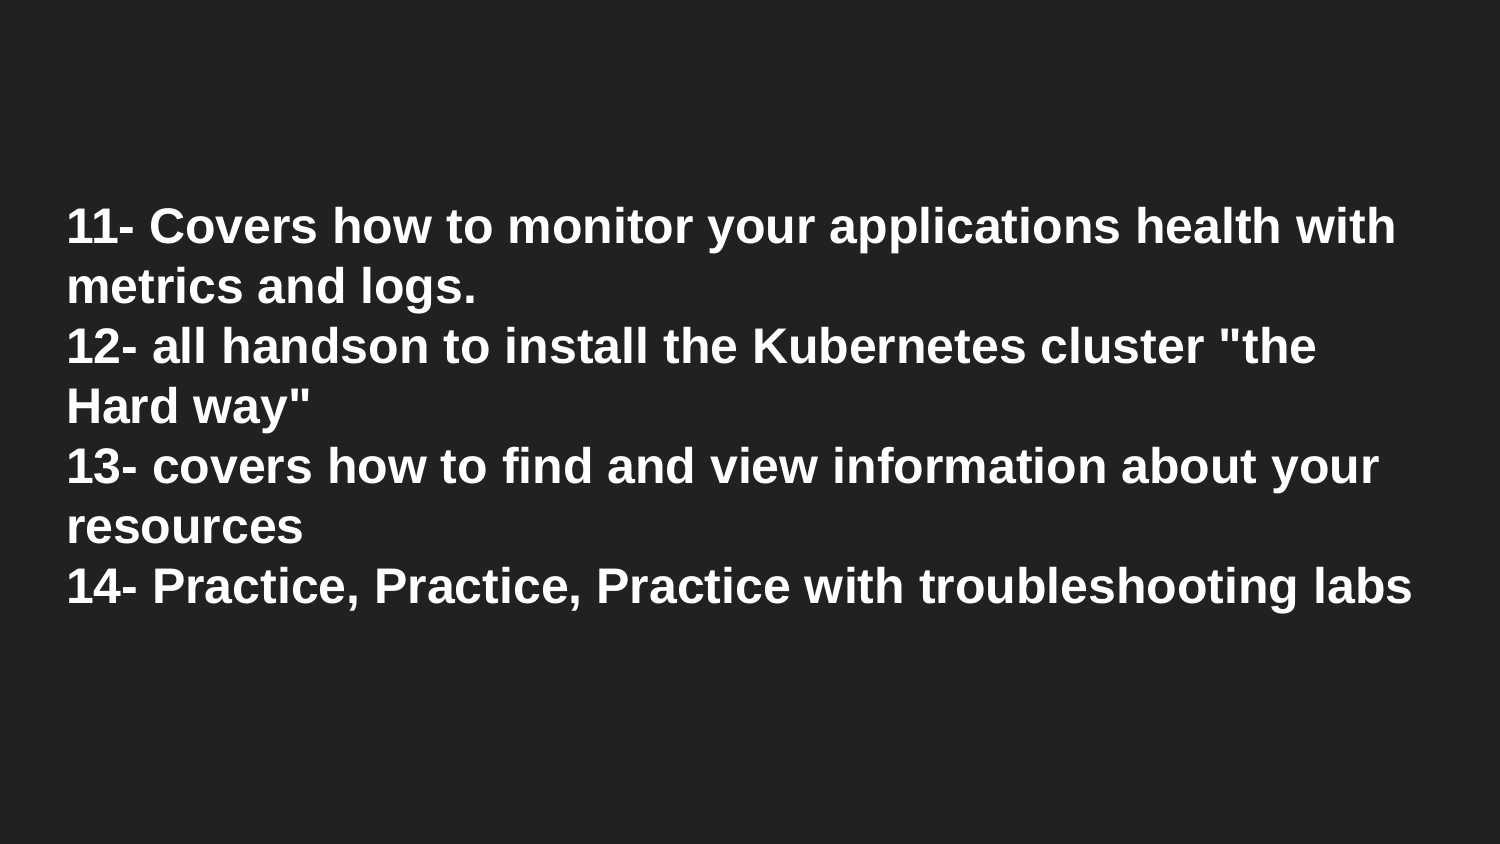

# 11- Covers how to monitor your applications health with metrics and logs.
12- all handson to install the Kubernetes cluster "the Hard way"
13- covers how to find and view information about your resources
14- Practice, Practice, Practice with troubleshooting labs